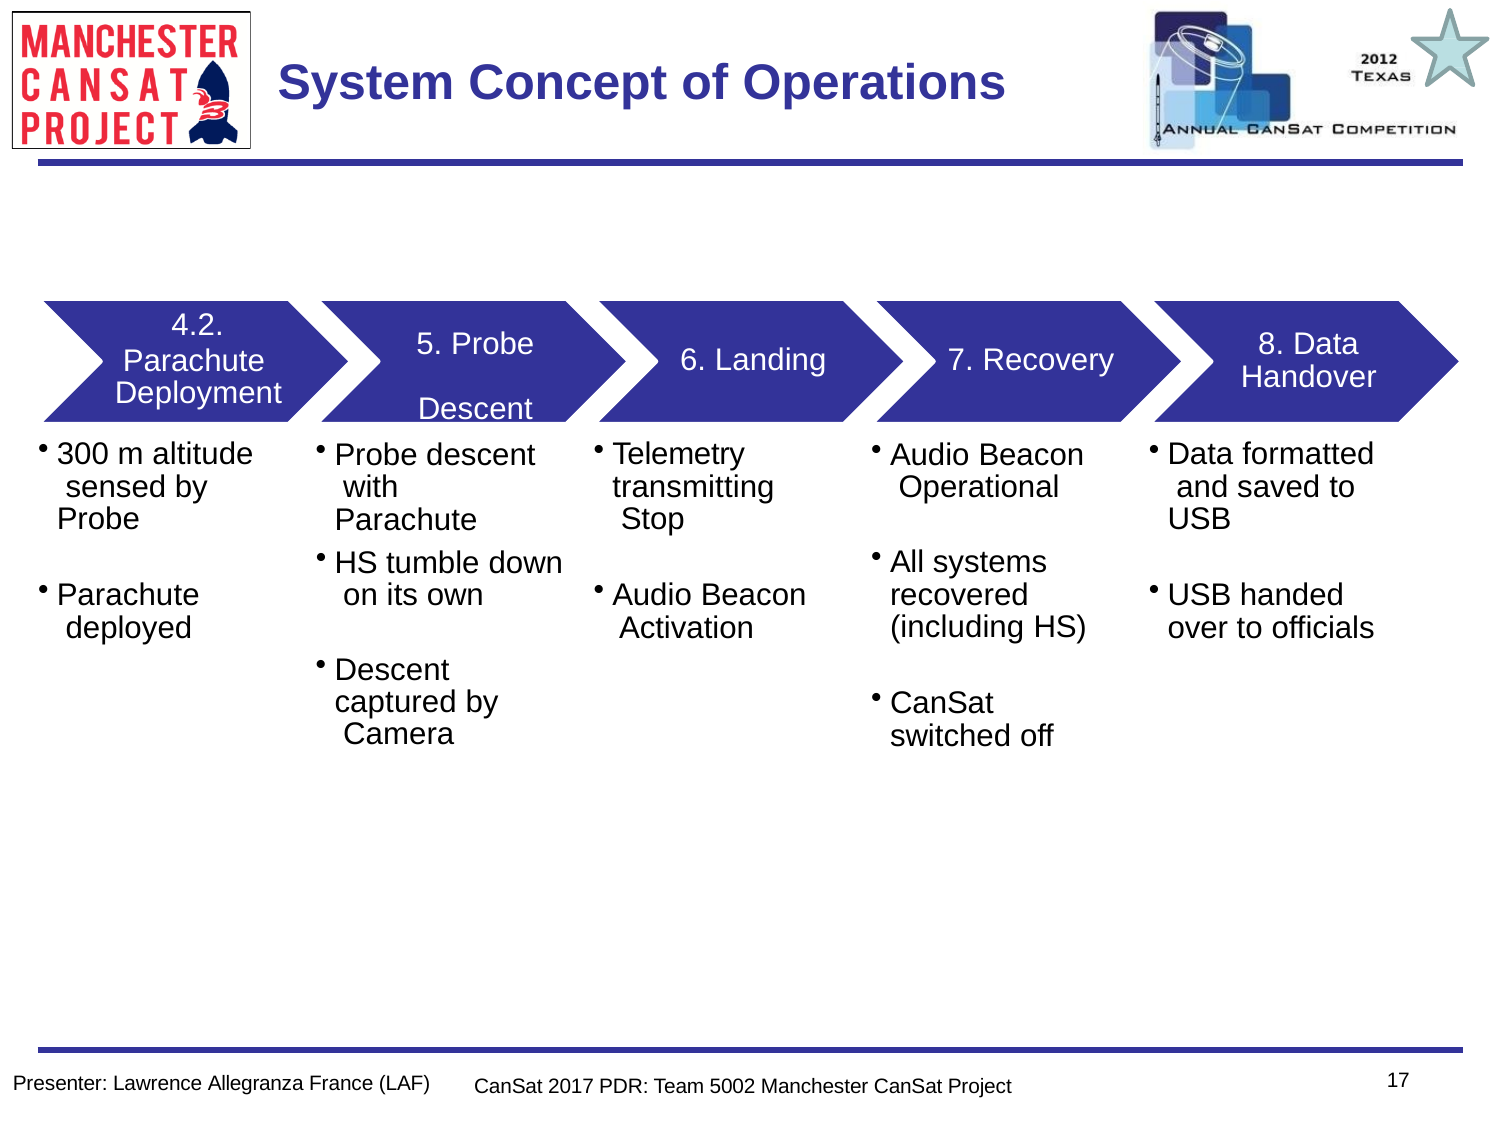

Team Logo
Here
(If You Want)

# System Concept of Operations

4.2.
Parachute  Deployment
300 m altitude  sensed by  Probe
5. Probe  Descent
8. Data  Handover
6. Landing
7. Recovery
Probe descent  with Parachute
Telemetry  transmitting  Stop
Audio Beacon  Operational
Data formatted  and saved to  USB
HS tumble down  on its own
All systems  recovered  (including HS)
Parachute  deployed
Audio Beacon  Activation
USB handed  over to officials
Descent  captured by  Camera
CanSat  switched off
17
Presenter: Lawrence Allegranza France (LAF)
CanSat 2017 PDR: Team 5002 Manchester CanSat Project